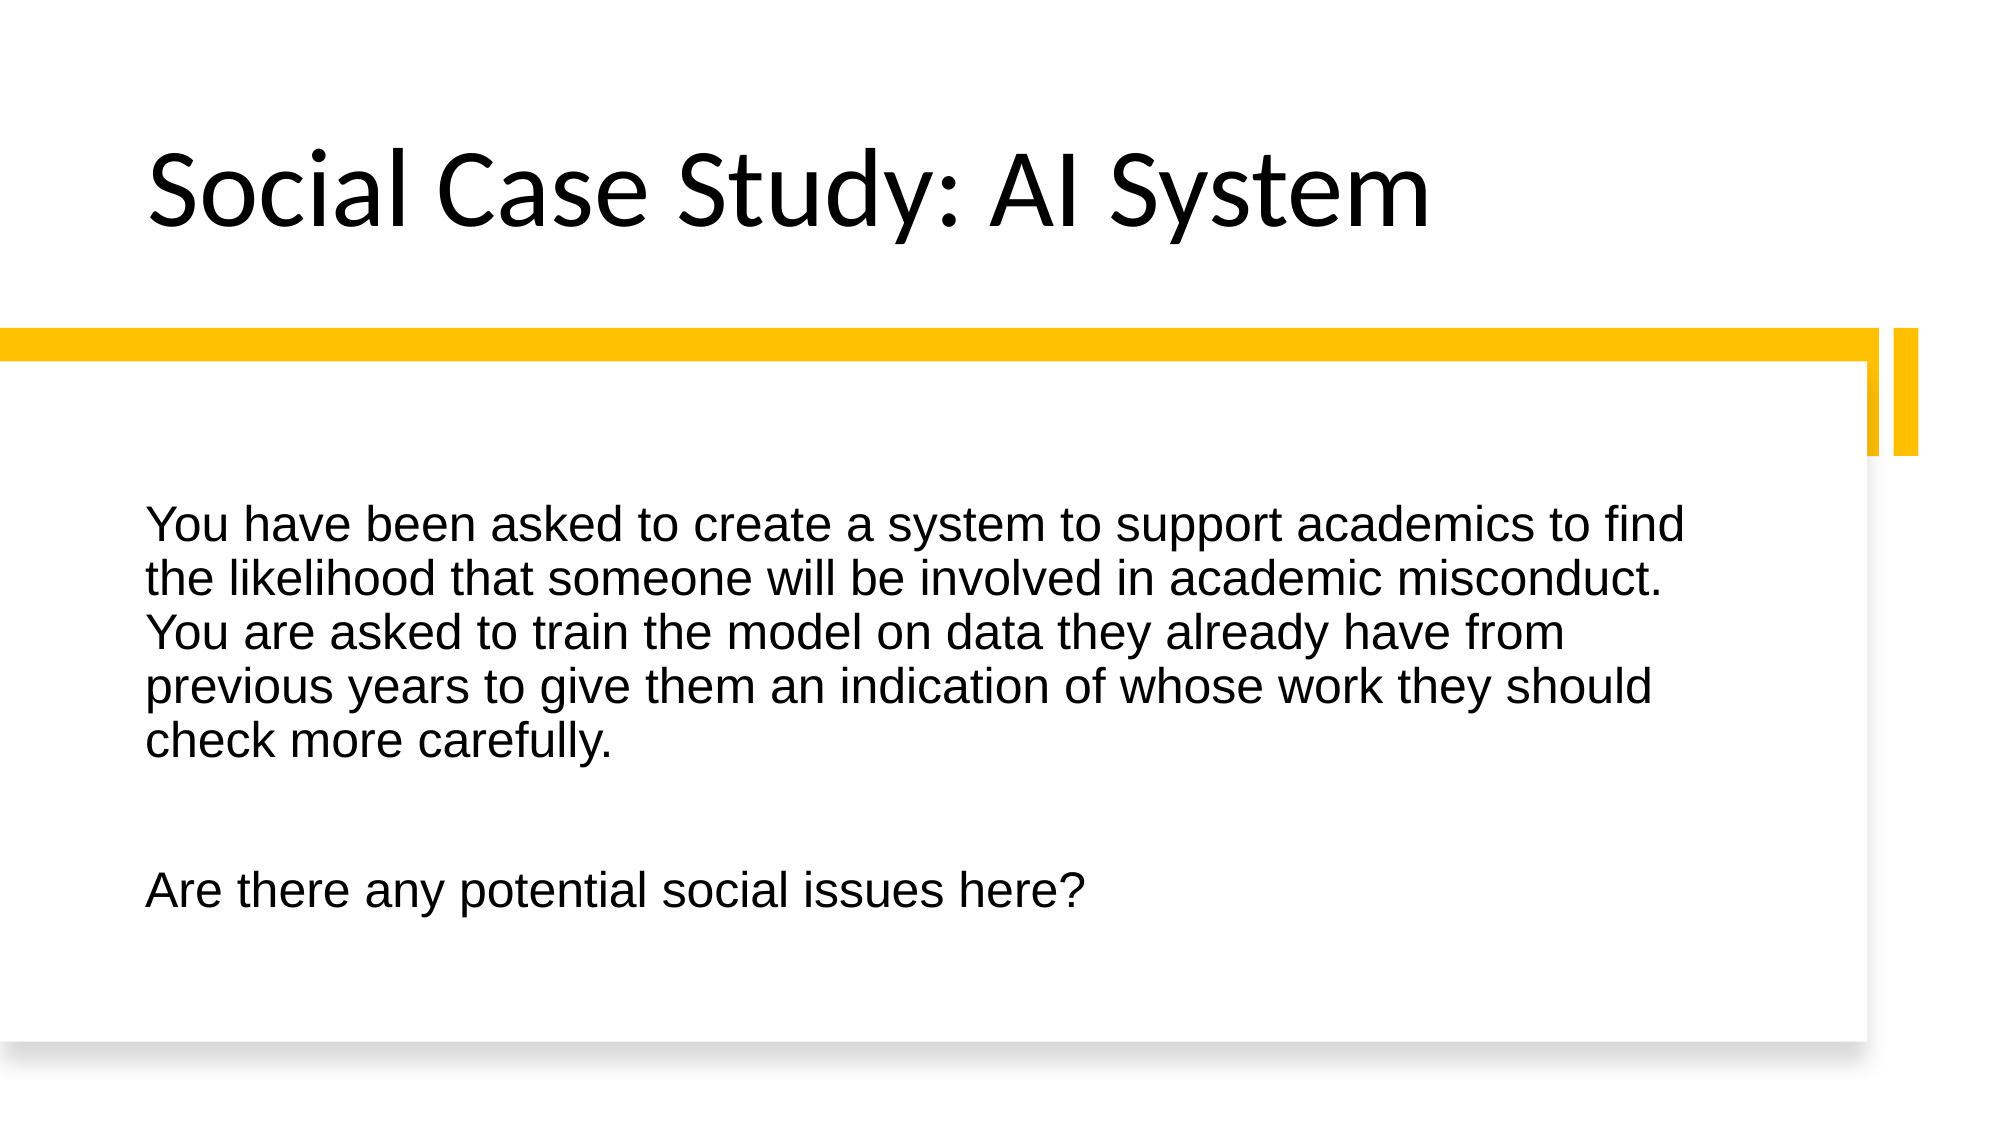

# Social Case Study: AI System

You have been asked to create a system to support academics to find the likelihood that someone will be involved in academic misconduct.  You are asked to train the model on data they already have from previous years to give them an indication of whose work they should check more carefully.

Are there any potential social issues here?